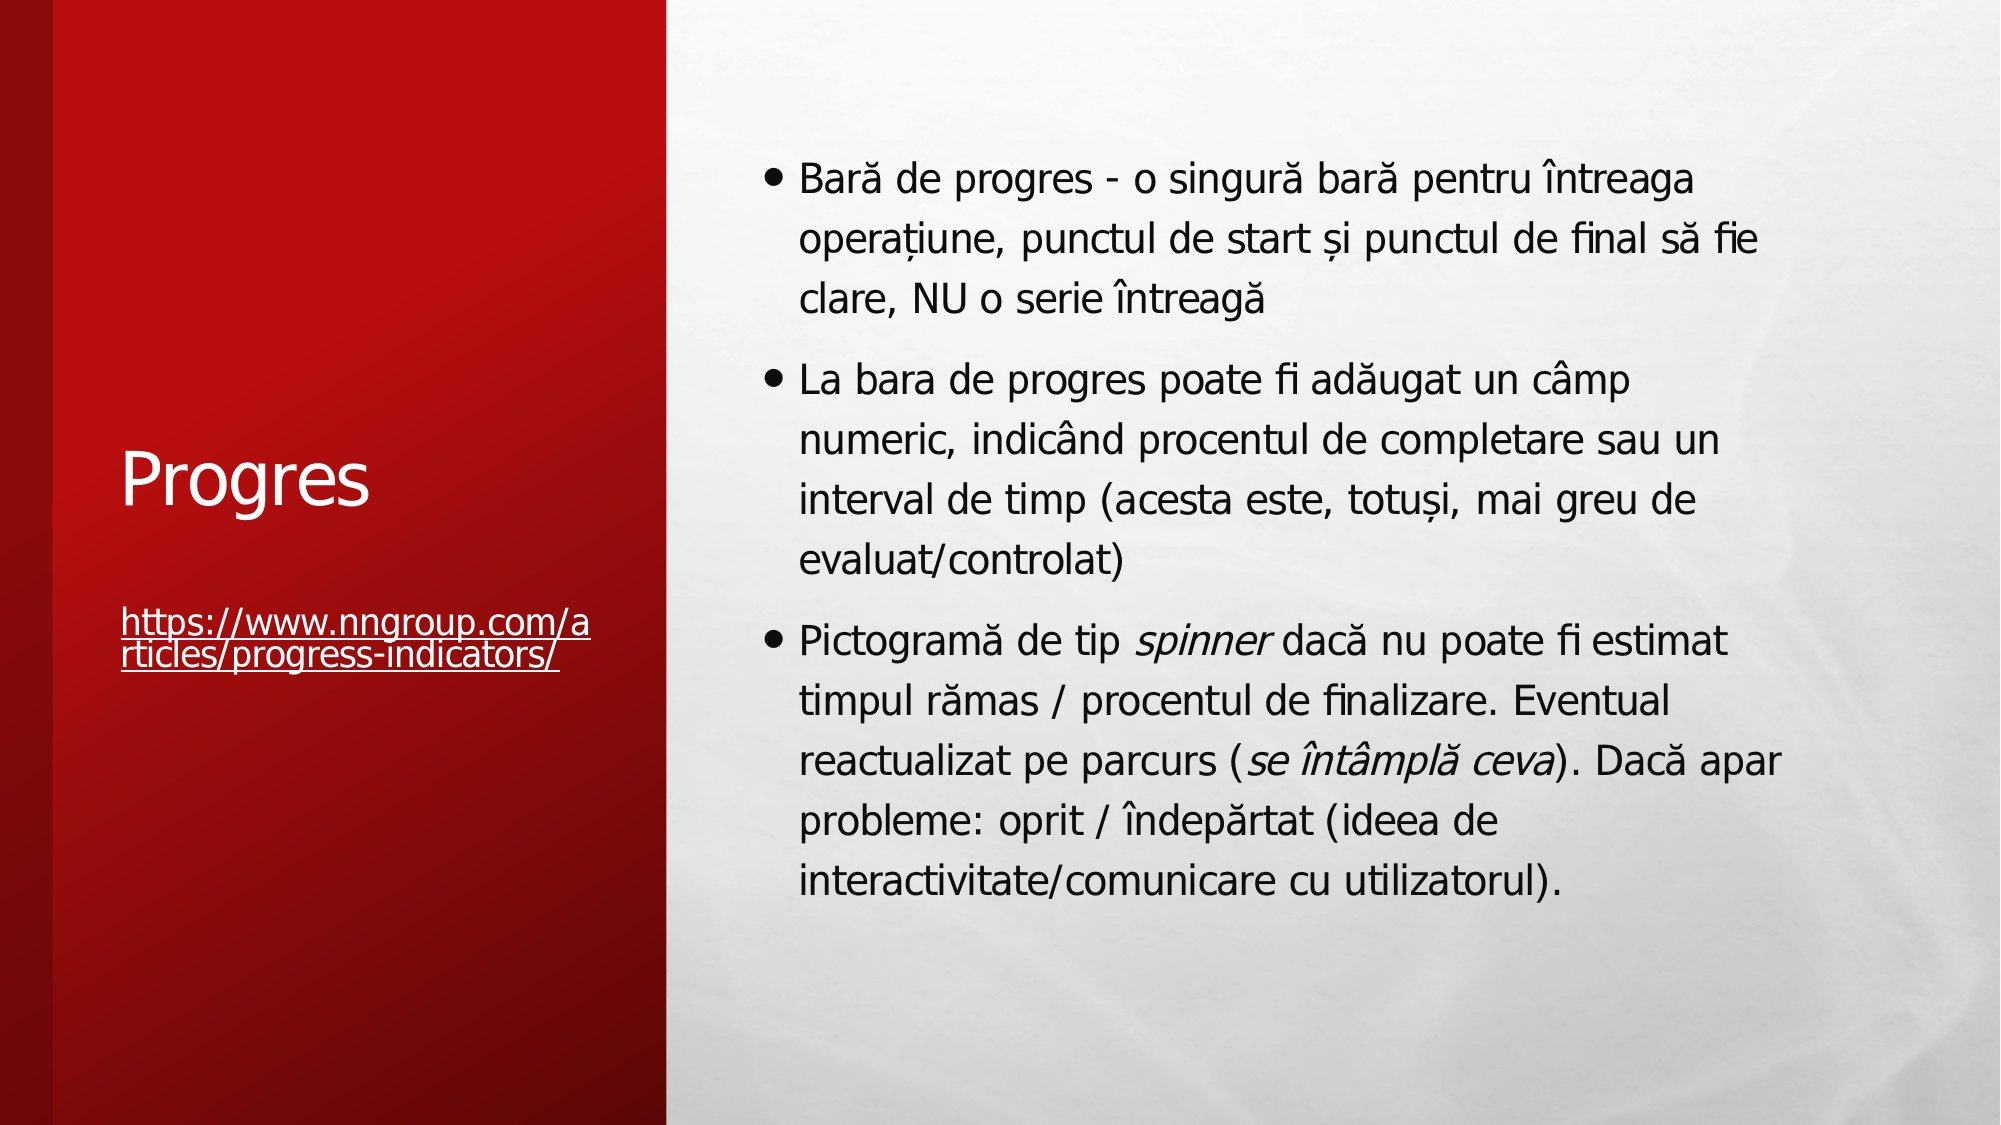

Bară de progres - o singură bară pentru întreaga operațiune, punctul de start și punctul de final să fie clare, NU o serie întreagă
La bara de progres poate fi adăugat un câmp numeric, indicând procentul de completare sau un interval de timp (acesta este, totuși, mai greu de evaluat/controlat)
Pictogramă de tip spinner dacă nu poate fi estimat timpul rămas / procentul de finalizare. Eventual reactualizat pe parcurs (se întâmplă ceva). Dacă apar probleme: oprit / îndepărtat (ideea de interactivitate/comunicare cu utilizatorul).
# Progres https://www.nngroup.com/articles/progress-indicators/